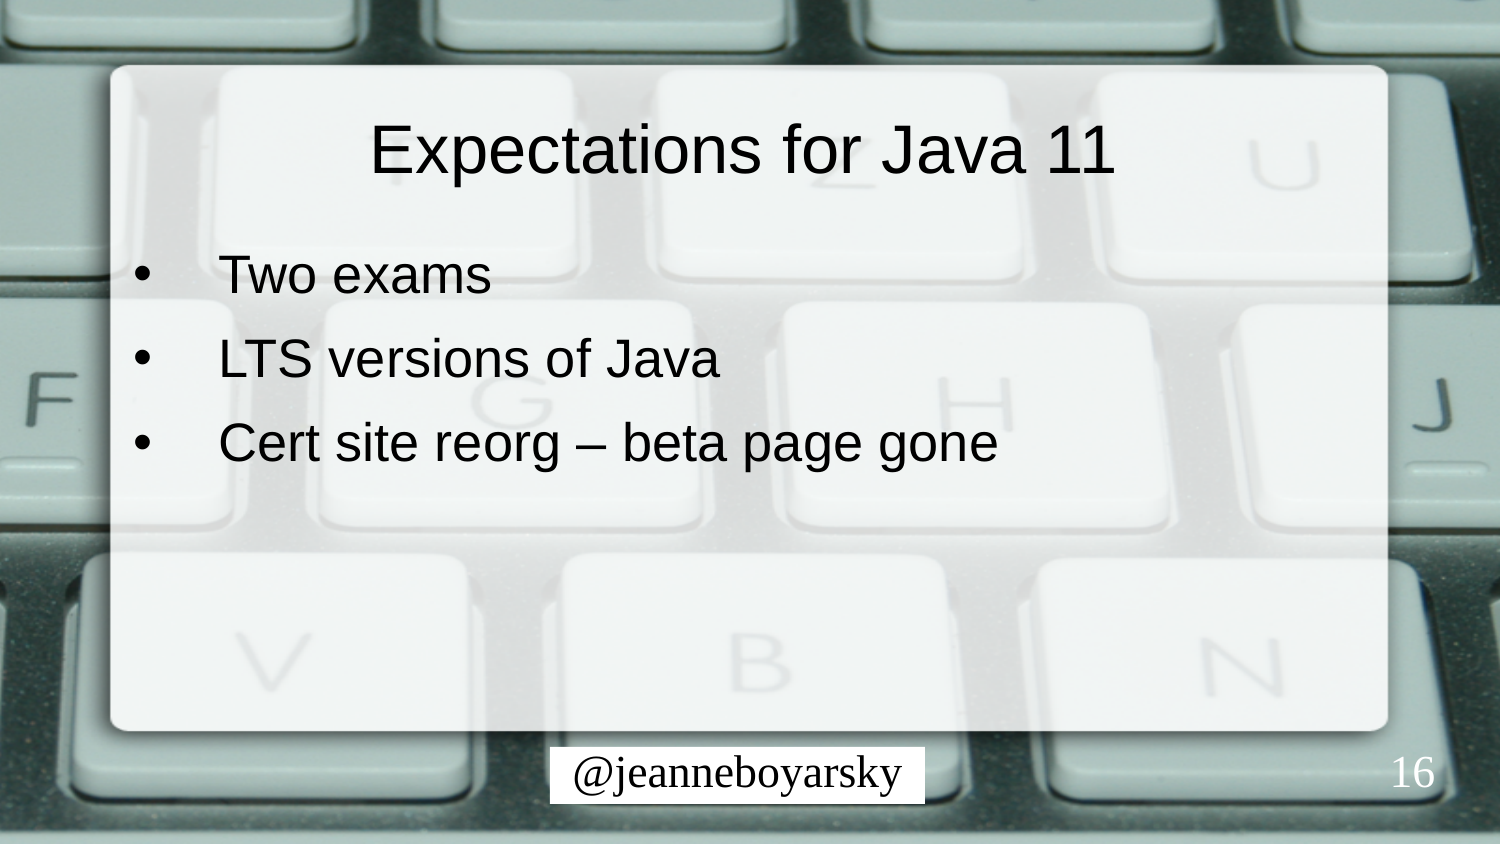

# Expectations for Java 11
Two exams
LTS versions of Java
Cert site reorg – beta page gone
16